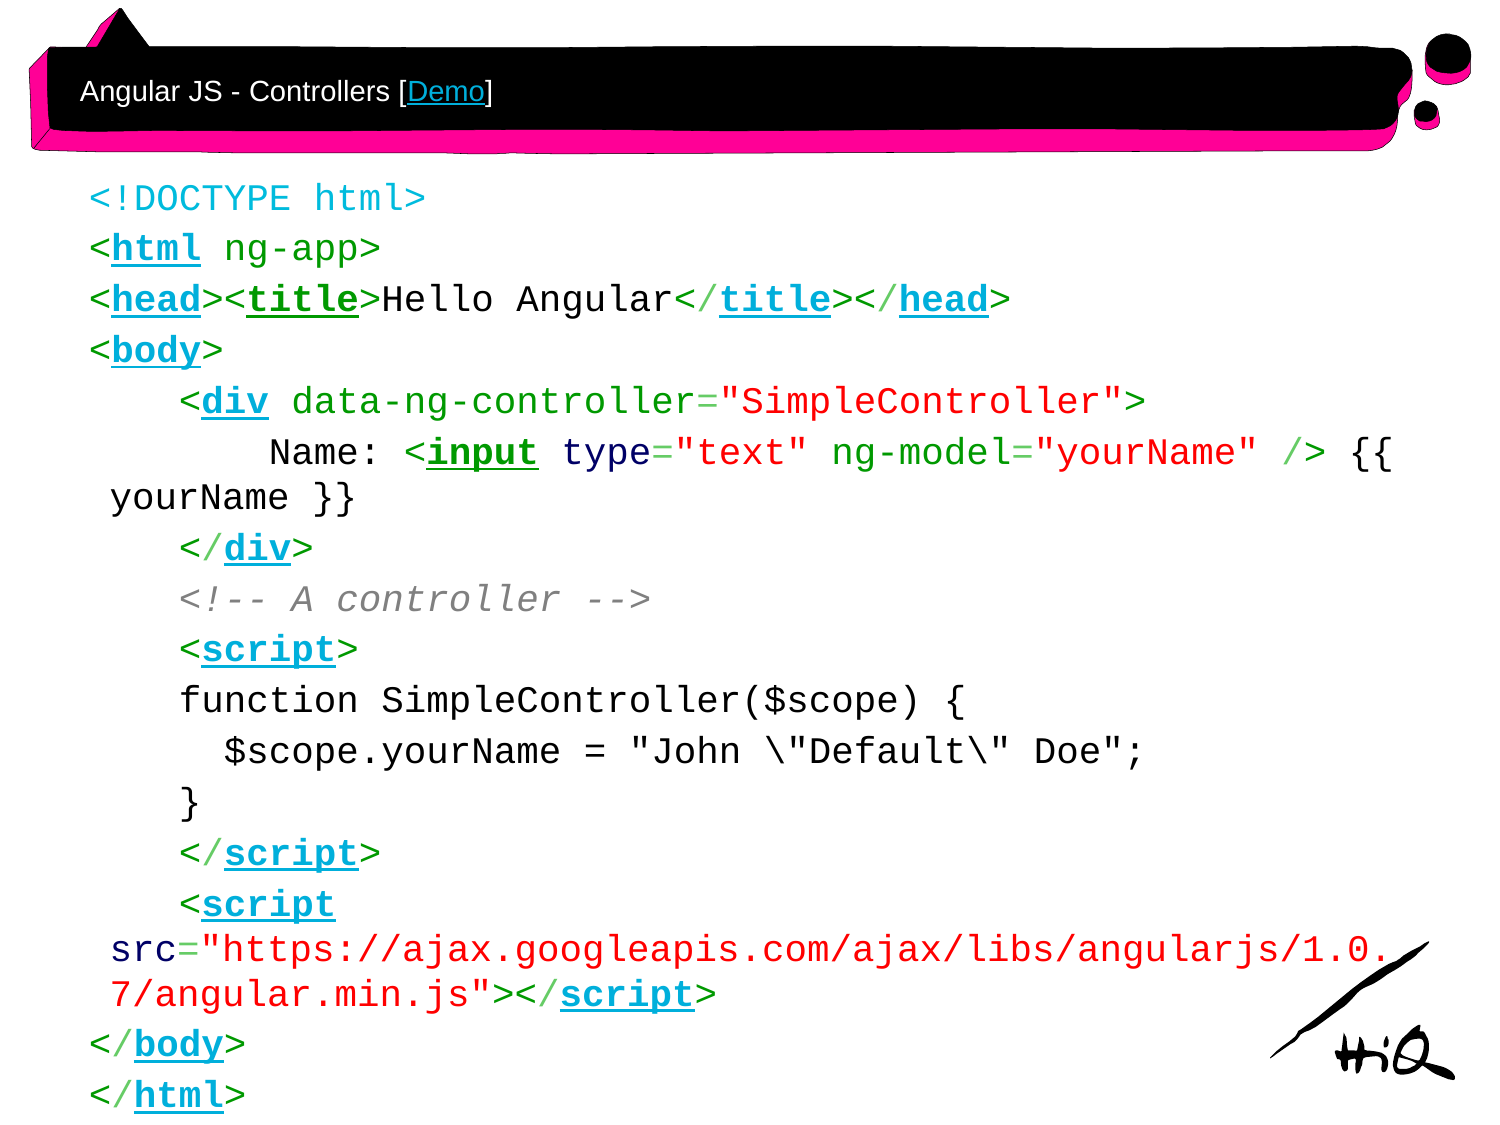

# Angular JS - Controllers [Demo]
<!DOCTYPE html>
<html ng-app>
<head><title>Hello Angular</title></head>
<body>
    <div data-ng-controller="SimpleController">
        Name: <input type="text" ng-model="yourName" /> {{ yourName }}
    </div>
    <!-- A controller -->
    <script>
    function SimpleController($scope) {
      $scope.yourName = "John \"Default\" Doe";
    }
    </script>
    <script src="https://ajax.googleapis.com/ajax/libs/angularjs/1.0.7/angular.min.js"></script>
</body>
</html>